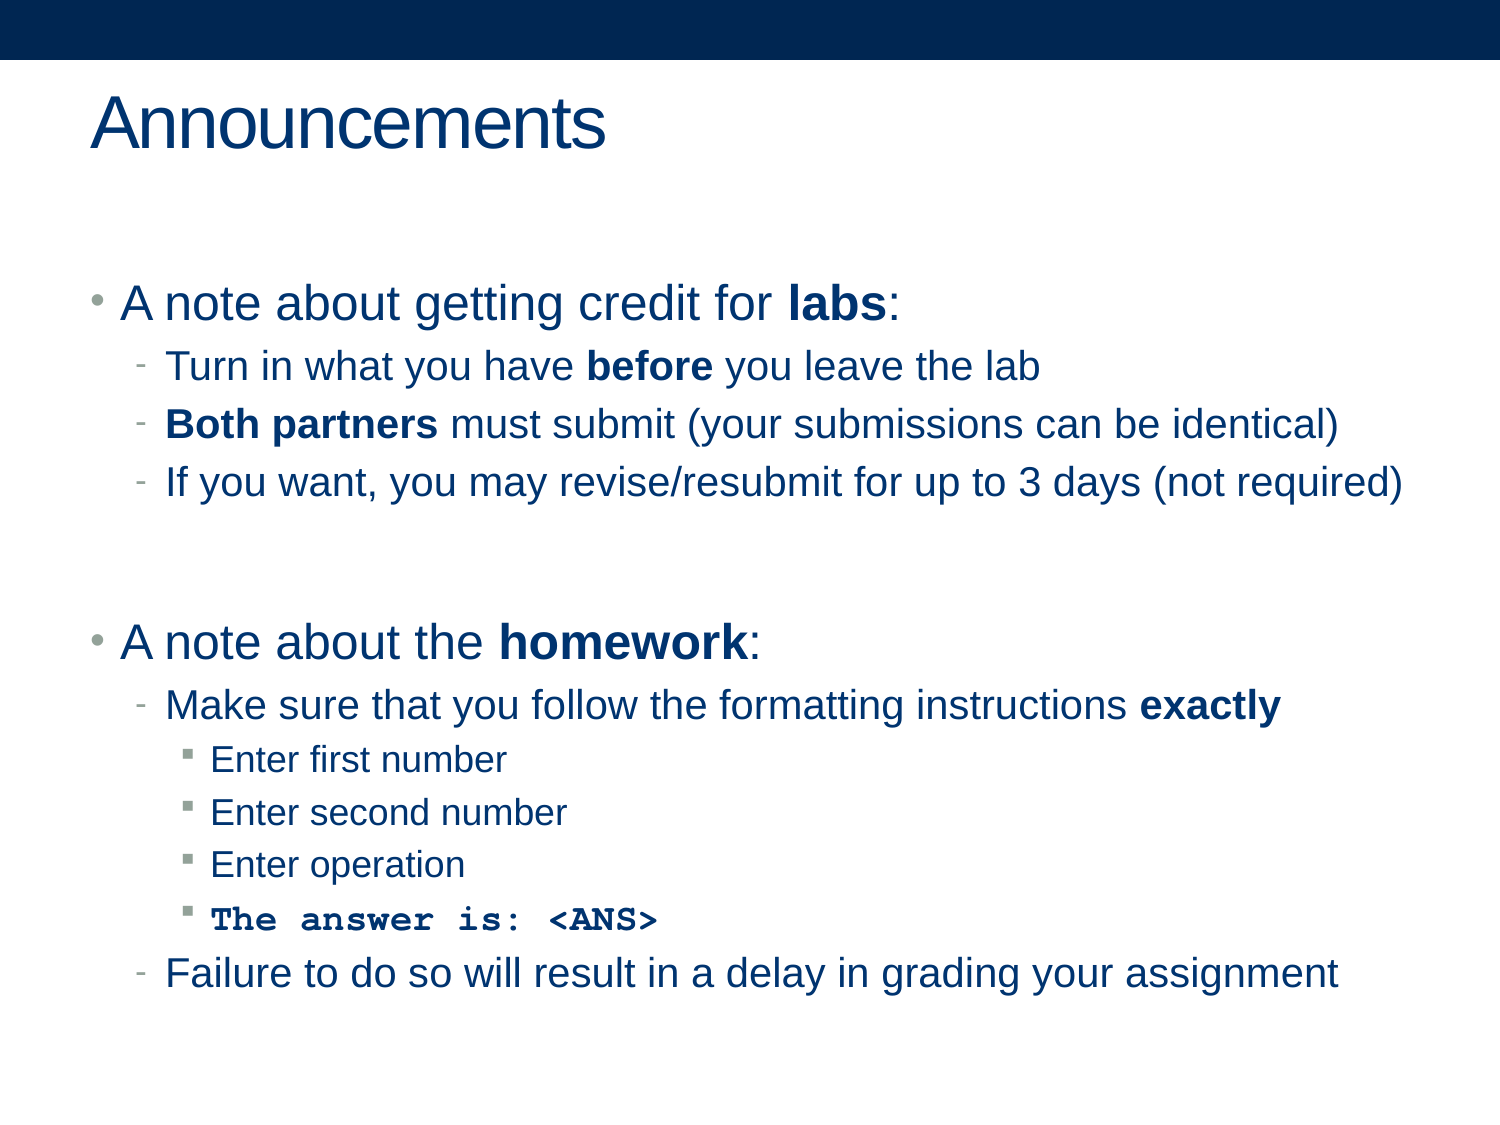

# Announcements
A note about getting credit for labs:
Turn in what you have before you leave the lab
Both partners must submit (your submissions can be identical)
If you want, you may revise/resubmit for up to 3 days (not required)

A note about the homework:
Make sure that you follow the formatting instructions exactly
Enter first number
Enter second number
Enter operation
The answer is: <ANS>
Failure to do so will result in a delay in grading your assignment